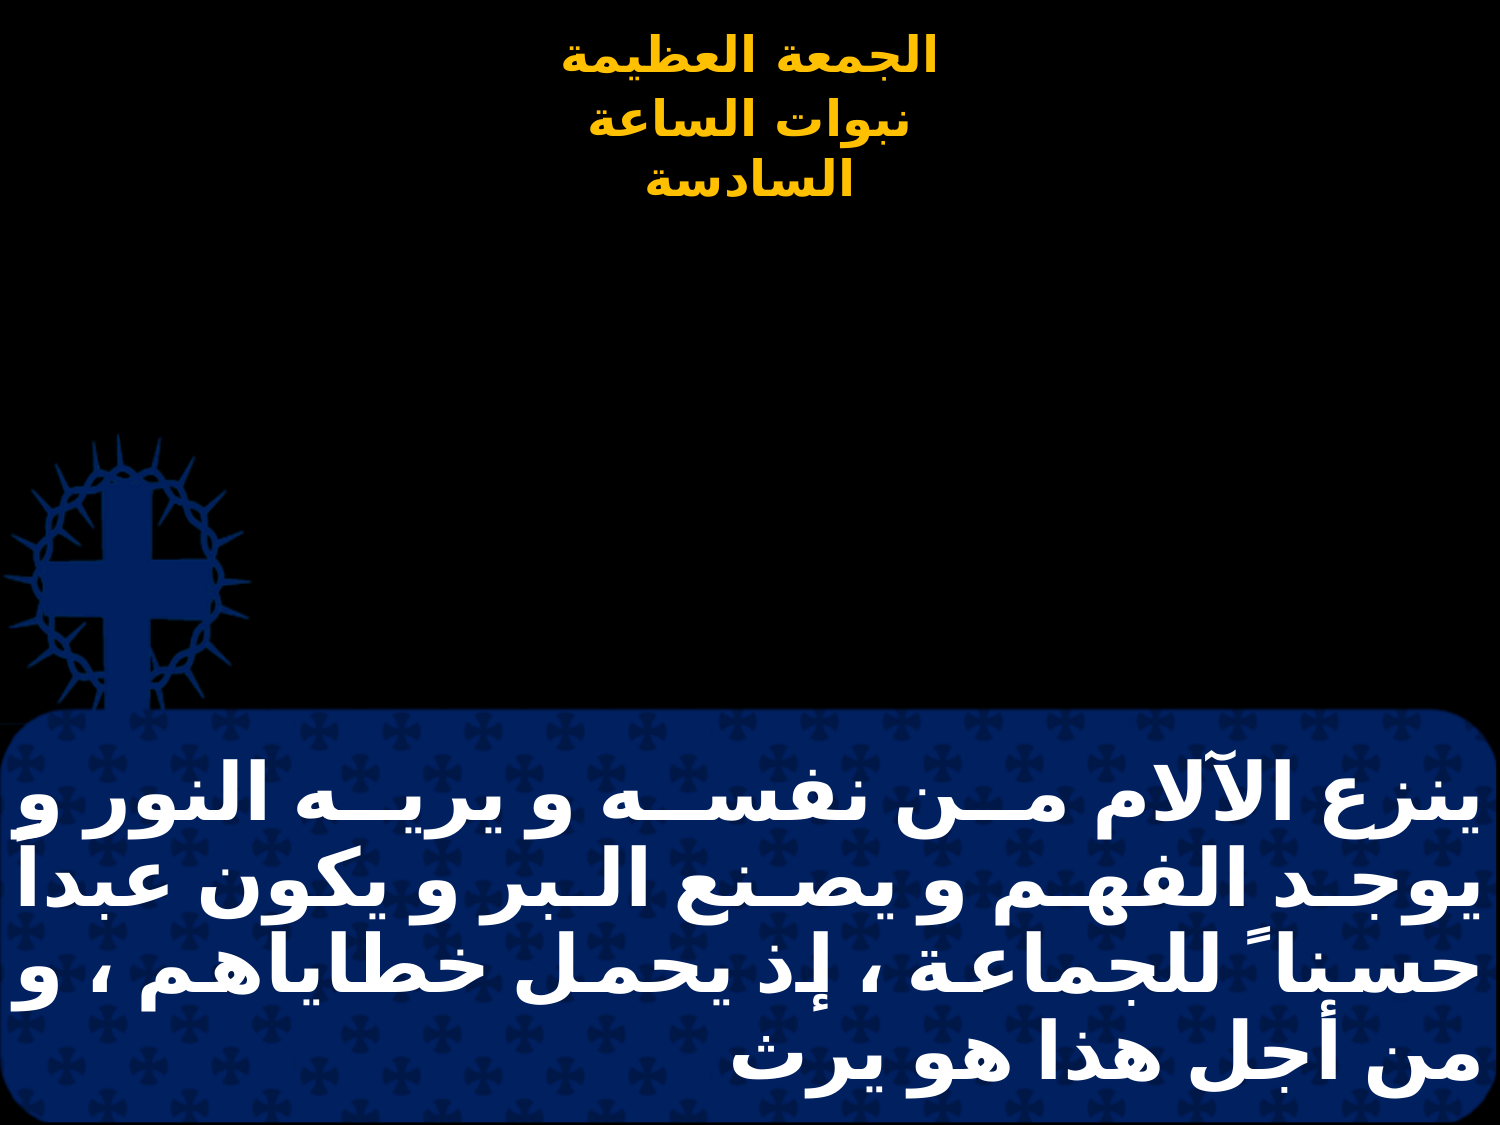

# ينزع الآلام من نفسه و يريه النور و يوجد الفهم و يصنع البر و يكون عبداً حسنا ً للجماعة ، إذ يحمل خطاياهم ، و من أجل هذا هو يرث